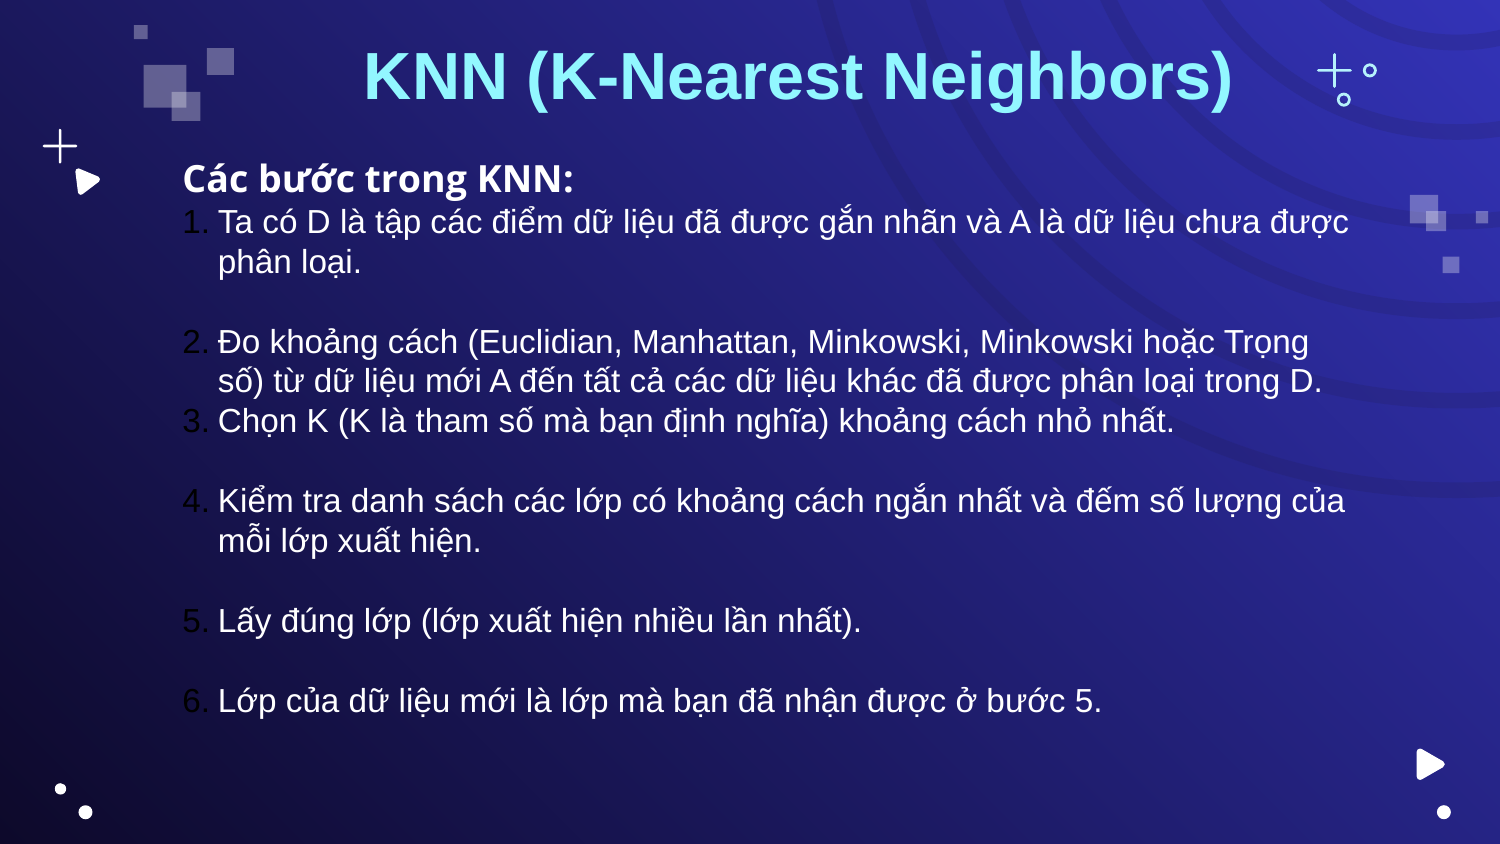

# KNN (K-Nearest Neighbors)
Các bước trong KNN:
Ta có D là tập các điểm dữ liệu đã được gắn nhãn và A là dữ liệu chưa được phân loại.

Đo khoảng cách (Euclidian, Manhattan, Minkowski, Minkowski hoặc Trọng số) từ dữ liệu mới A đến tất cả các dữ liệu khác đã được phân loại trong D.
Chọn K (K là tham số mà bạn định nghĩa) khoảng cách nhỏ nhất.

Kiểm tra danh sách các lớp có khoảng cách ngắn nhất và đếm số lượng của mỗi lớp xuất hiện.

Lấy đúng lớp (lớp xuất hiện nhiều lần nhất).

Lớp của dữ liệu mới là lớp mà bạn đã nhận được ở bước 5.